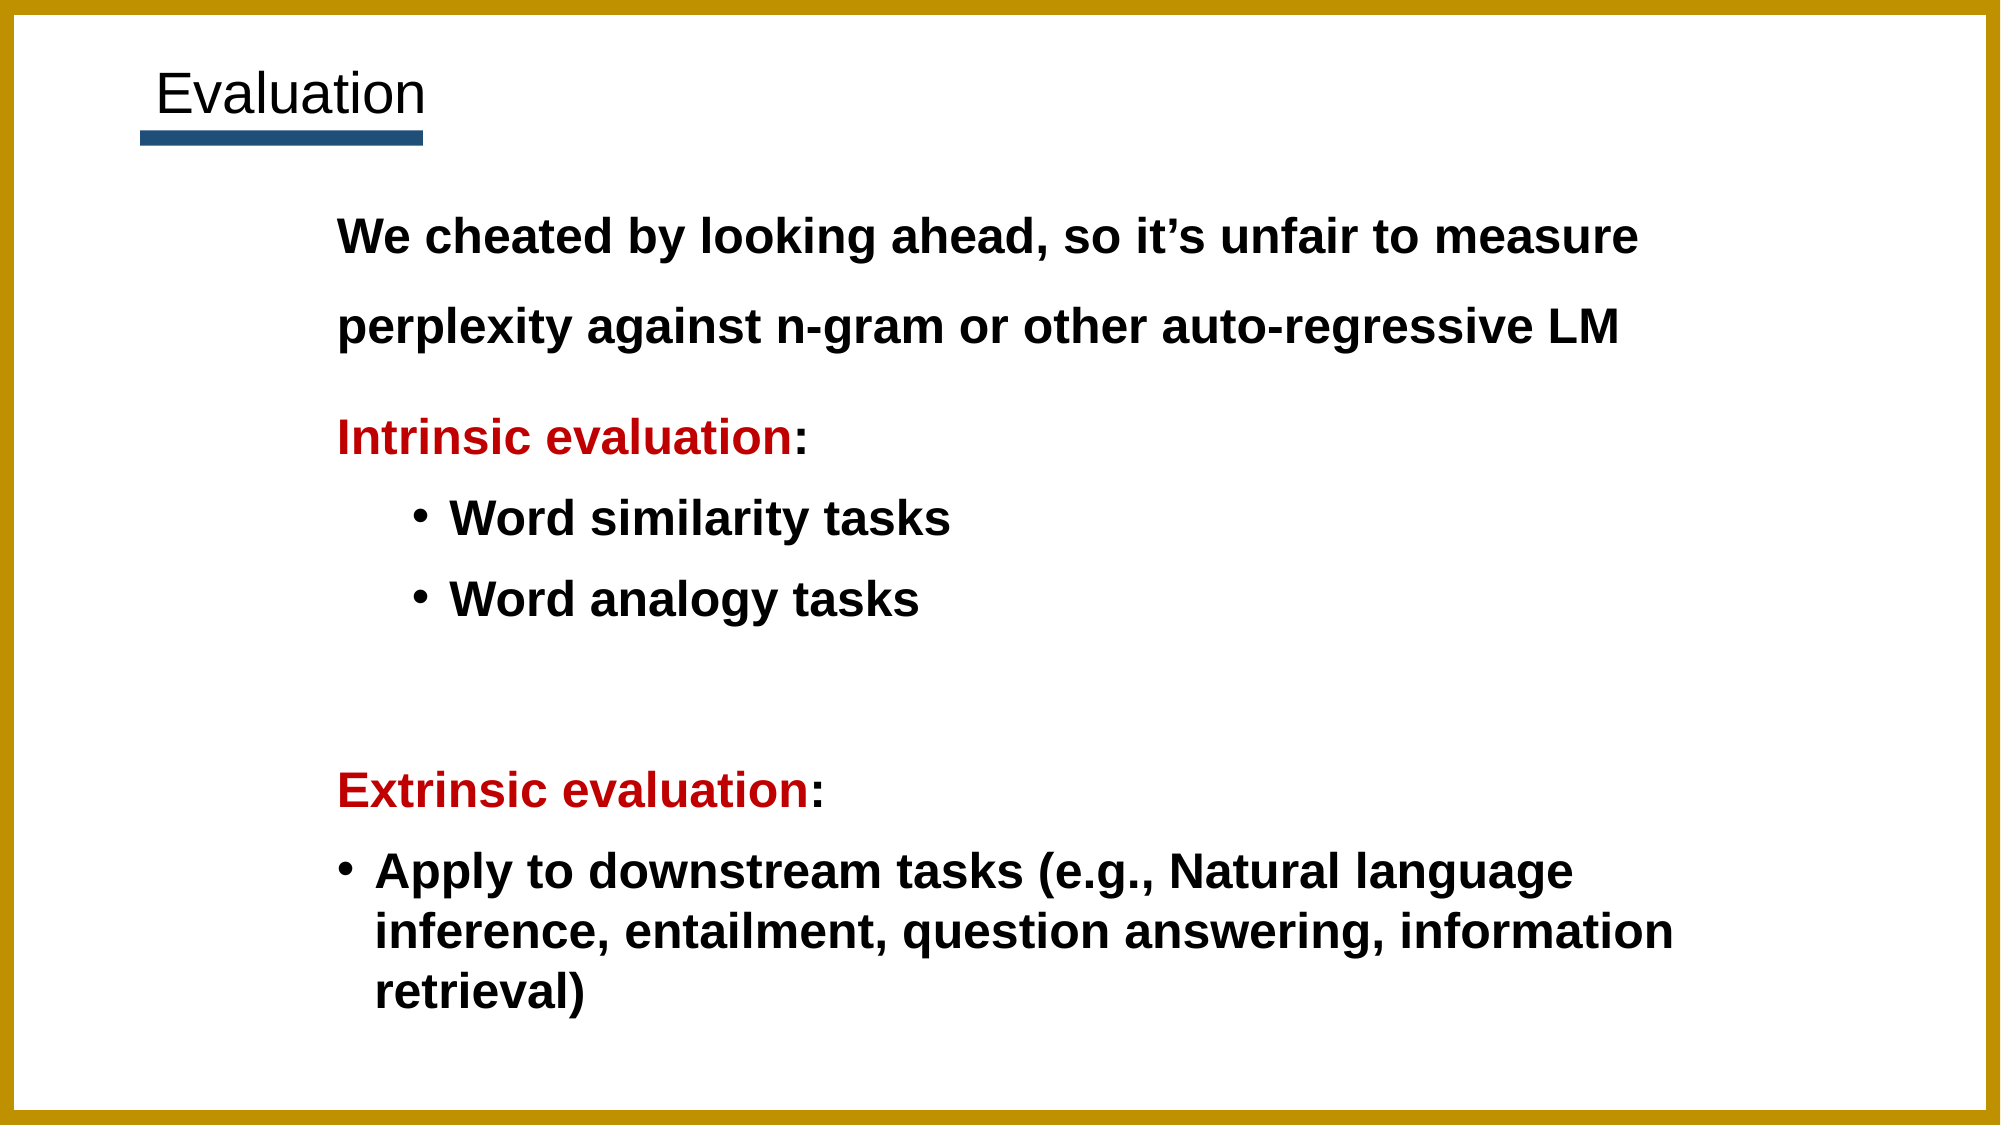

Evaluation

We cheated by looking ahead, so it’s unfair to measure perplexity against n-gram or other auto-regressive LM
Intrinsic evaluation:
Word similarity tasks
Word analogy tasks

Extrinsic evaluation:
Apply to downstream tasks (e.g., Natural language inference, entailment, question answering, information retrieval)

139